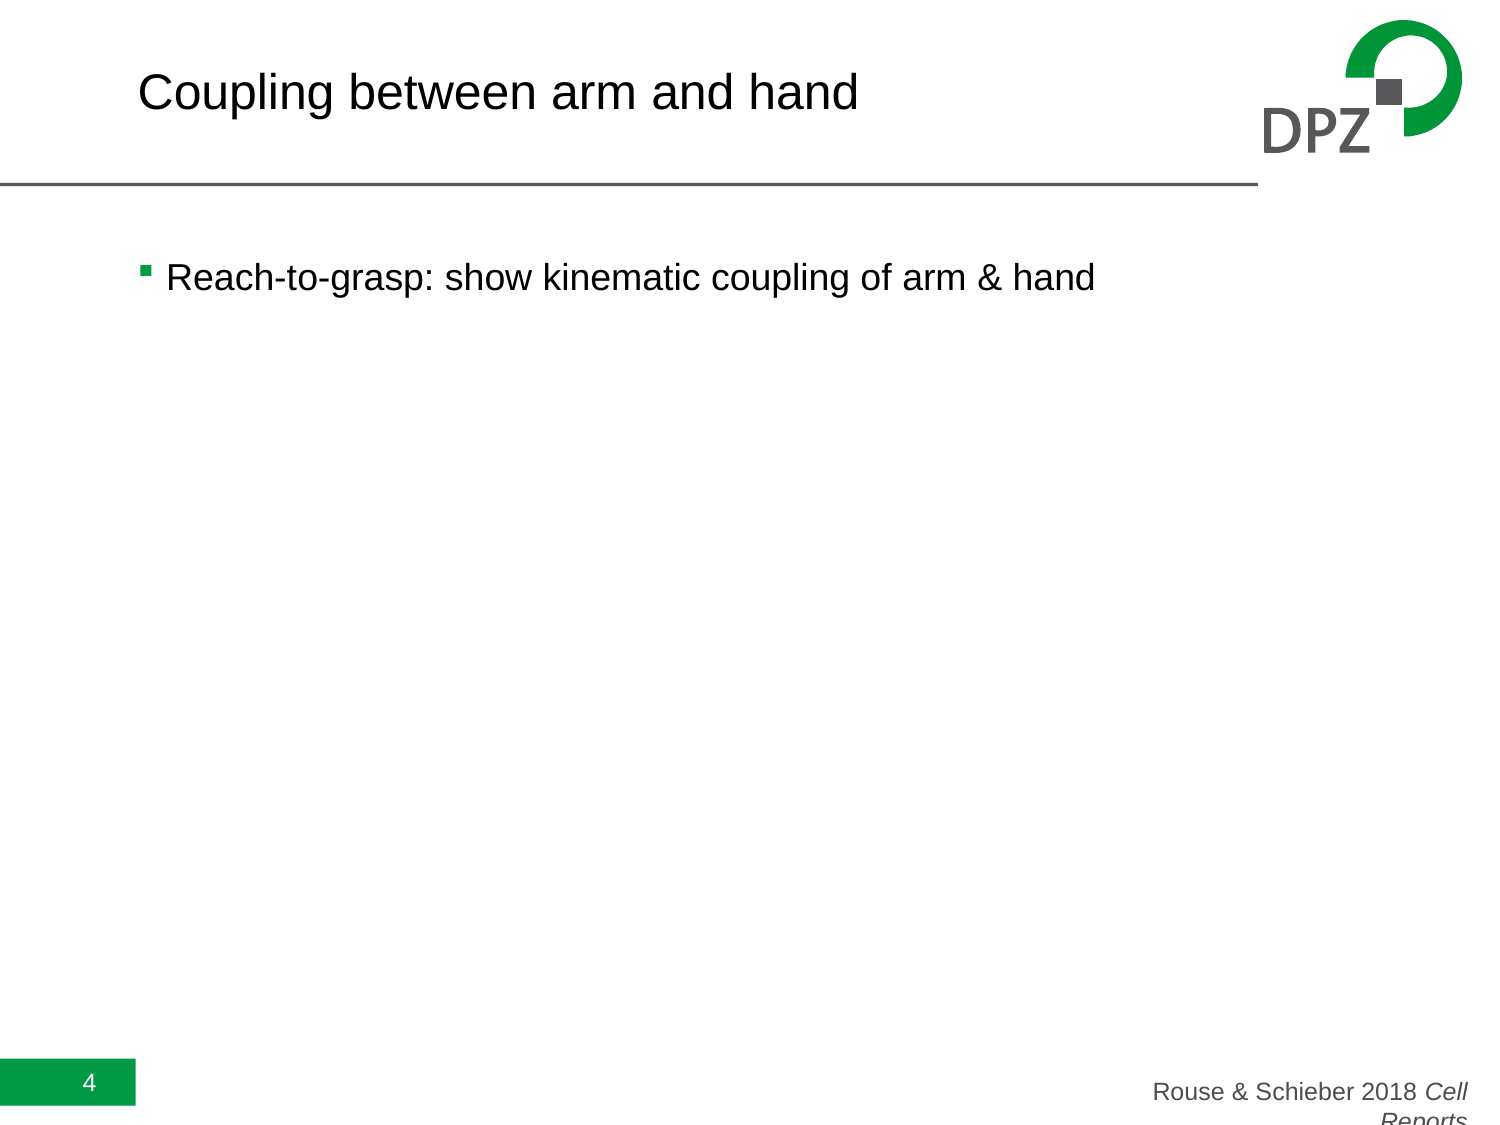

# Coupling between arm and hand
Reach-to-grasp: show kinematic coupling of arm & hand
4
Rouse & Schieber 2018 Cell Reports